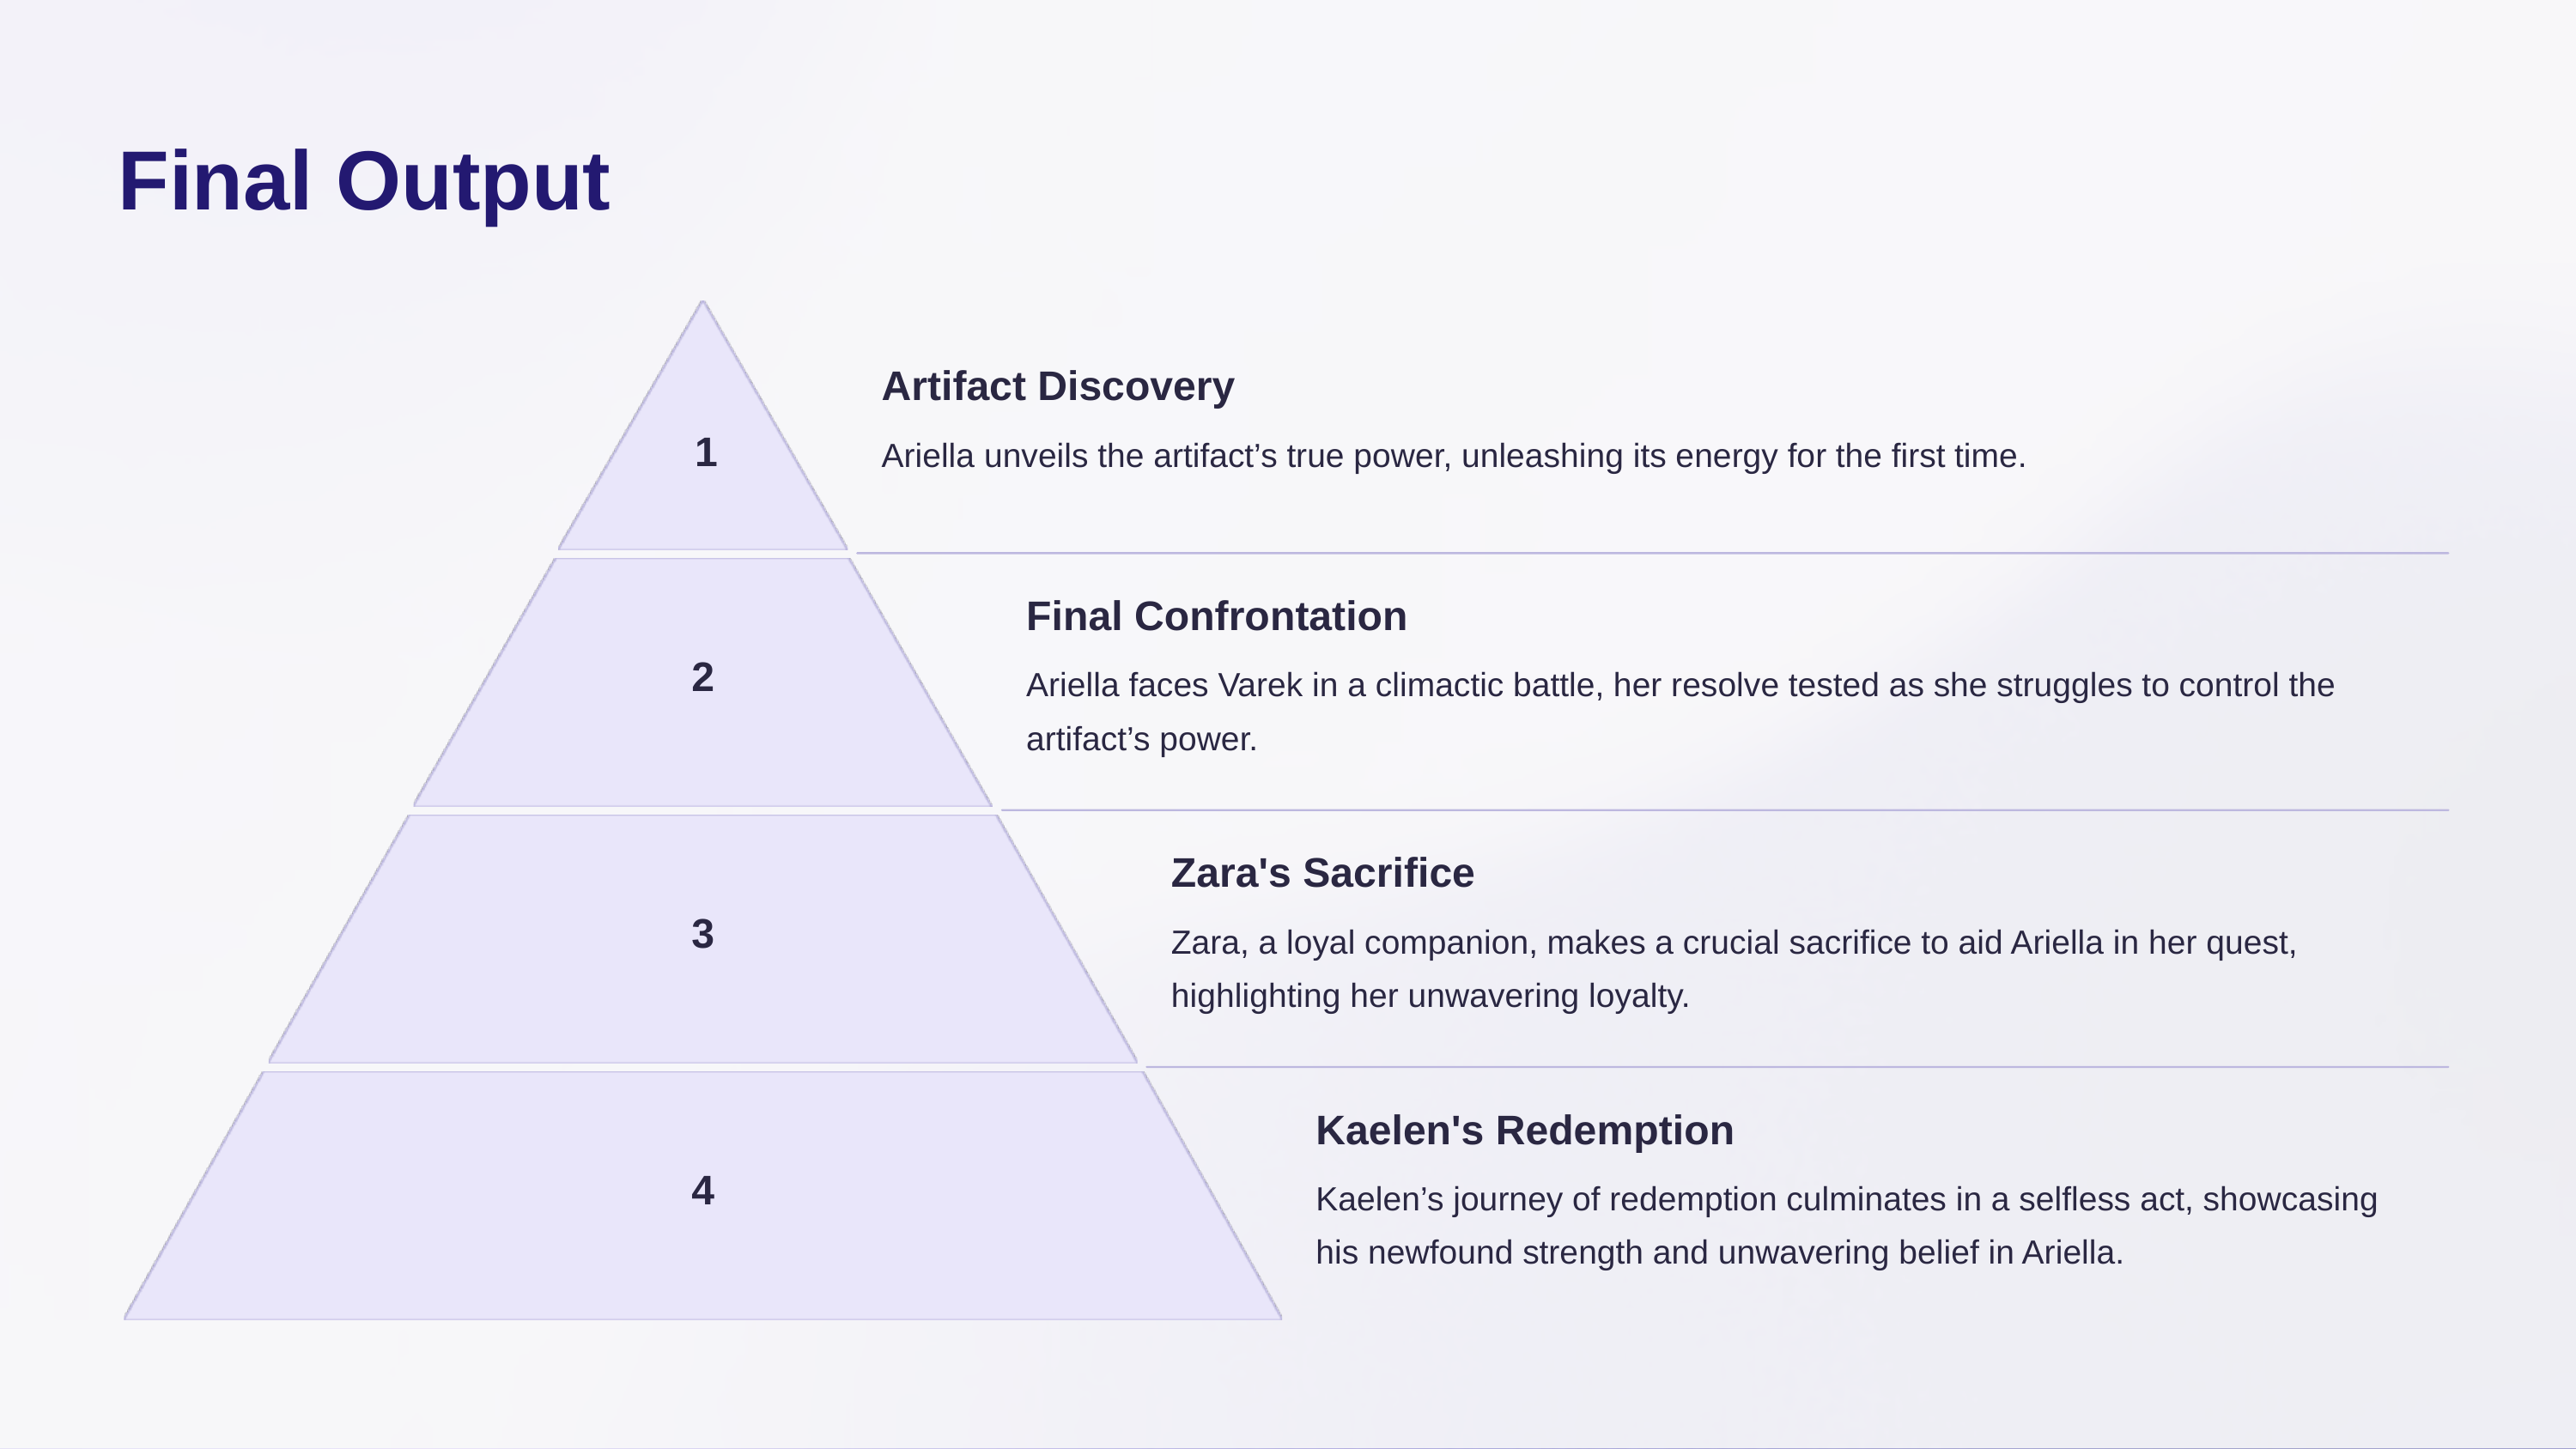

Final Output

Artifact Discovery
1
Ariella unveils the artifact’s true power, unleashing its energy for the first time.

Final Confrontation
2
Ariella faces Varek in a climactic battle, her resolve tested as she struggles to control the artifact’s power.

Zara's Sacrifice
3
Zara, a loyal companion, makes a crucial sacrifice to aid Ariella in her quest, highlighting her unwavering loyalty.

Kaelen's Redemption
4
Kaelen’s journey of redemption culminates in a selfless act, showcasing his newfound strength and unwavering belief in Ariella.